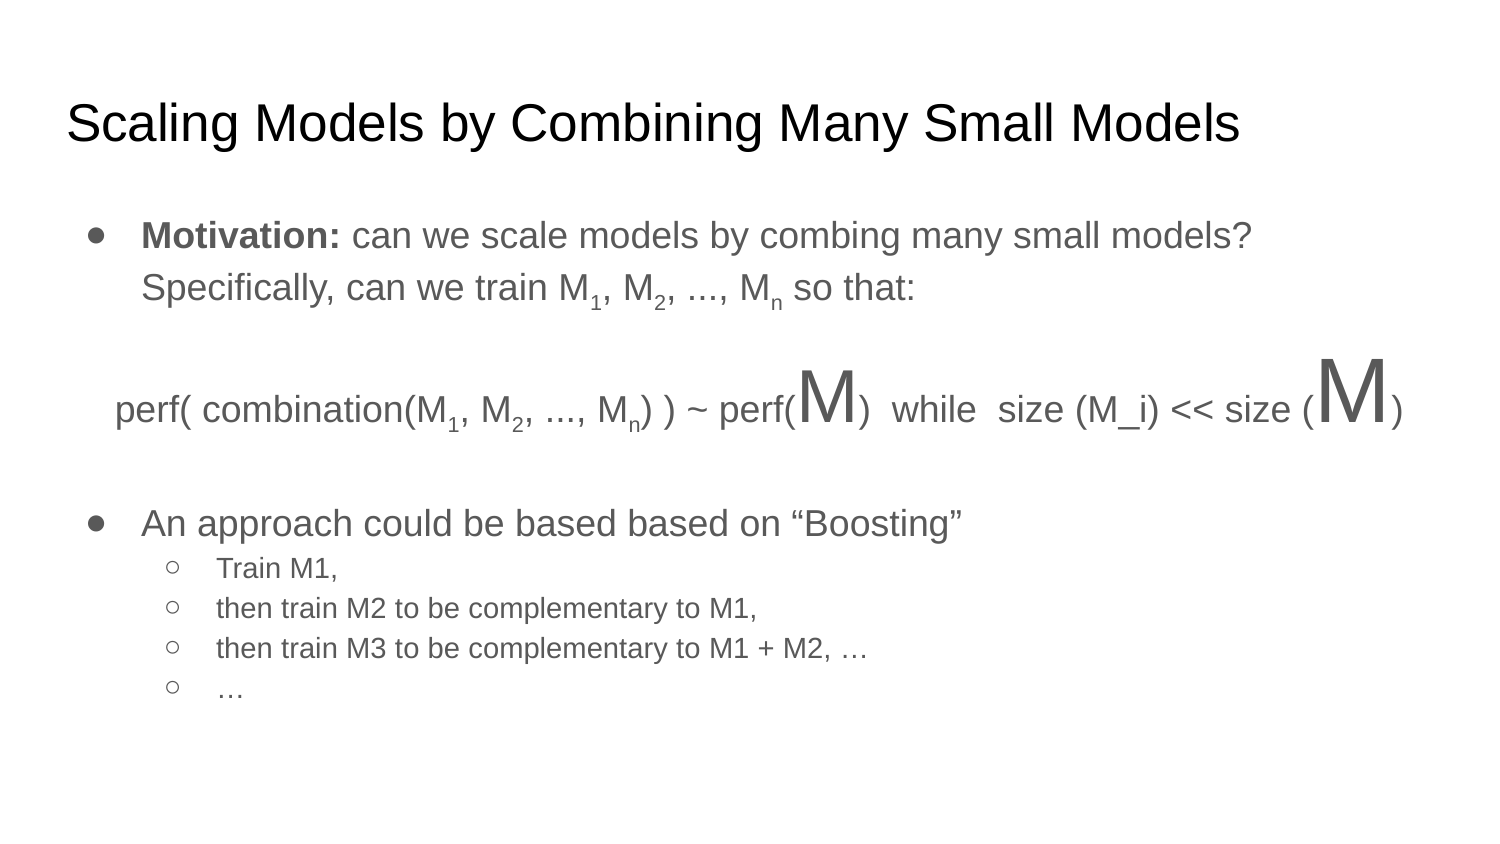

# Scaling Models by Combining Many Small Models
Motivation: can we scale models by combing many small models?
Specifically, can we train M1, M2, ..., Mn so that:
perf( combination(M1, M2, ..., Mn) ) ~ perf(M)  while  size (M_i) << size (M)
An approach could be based based on “Boosting”
Train M1,
then train M2 to be complementary to M1,
then train M3 to be complementary to M1 + M2, …
…